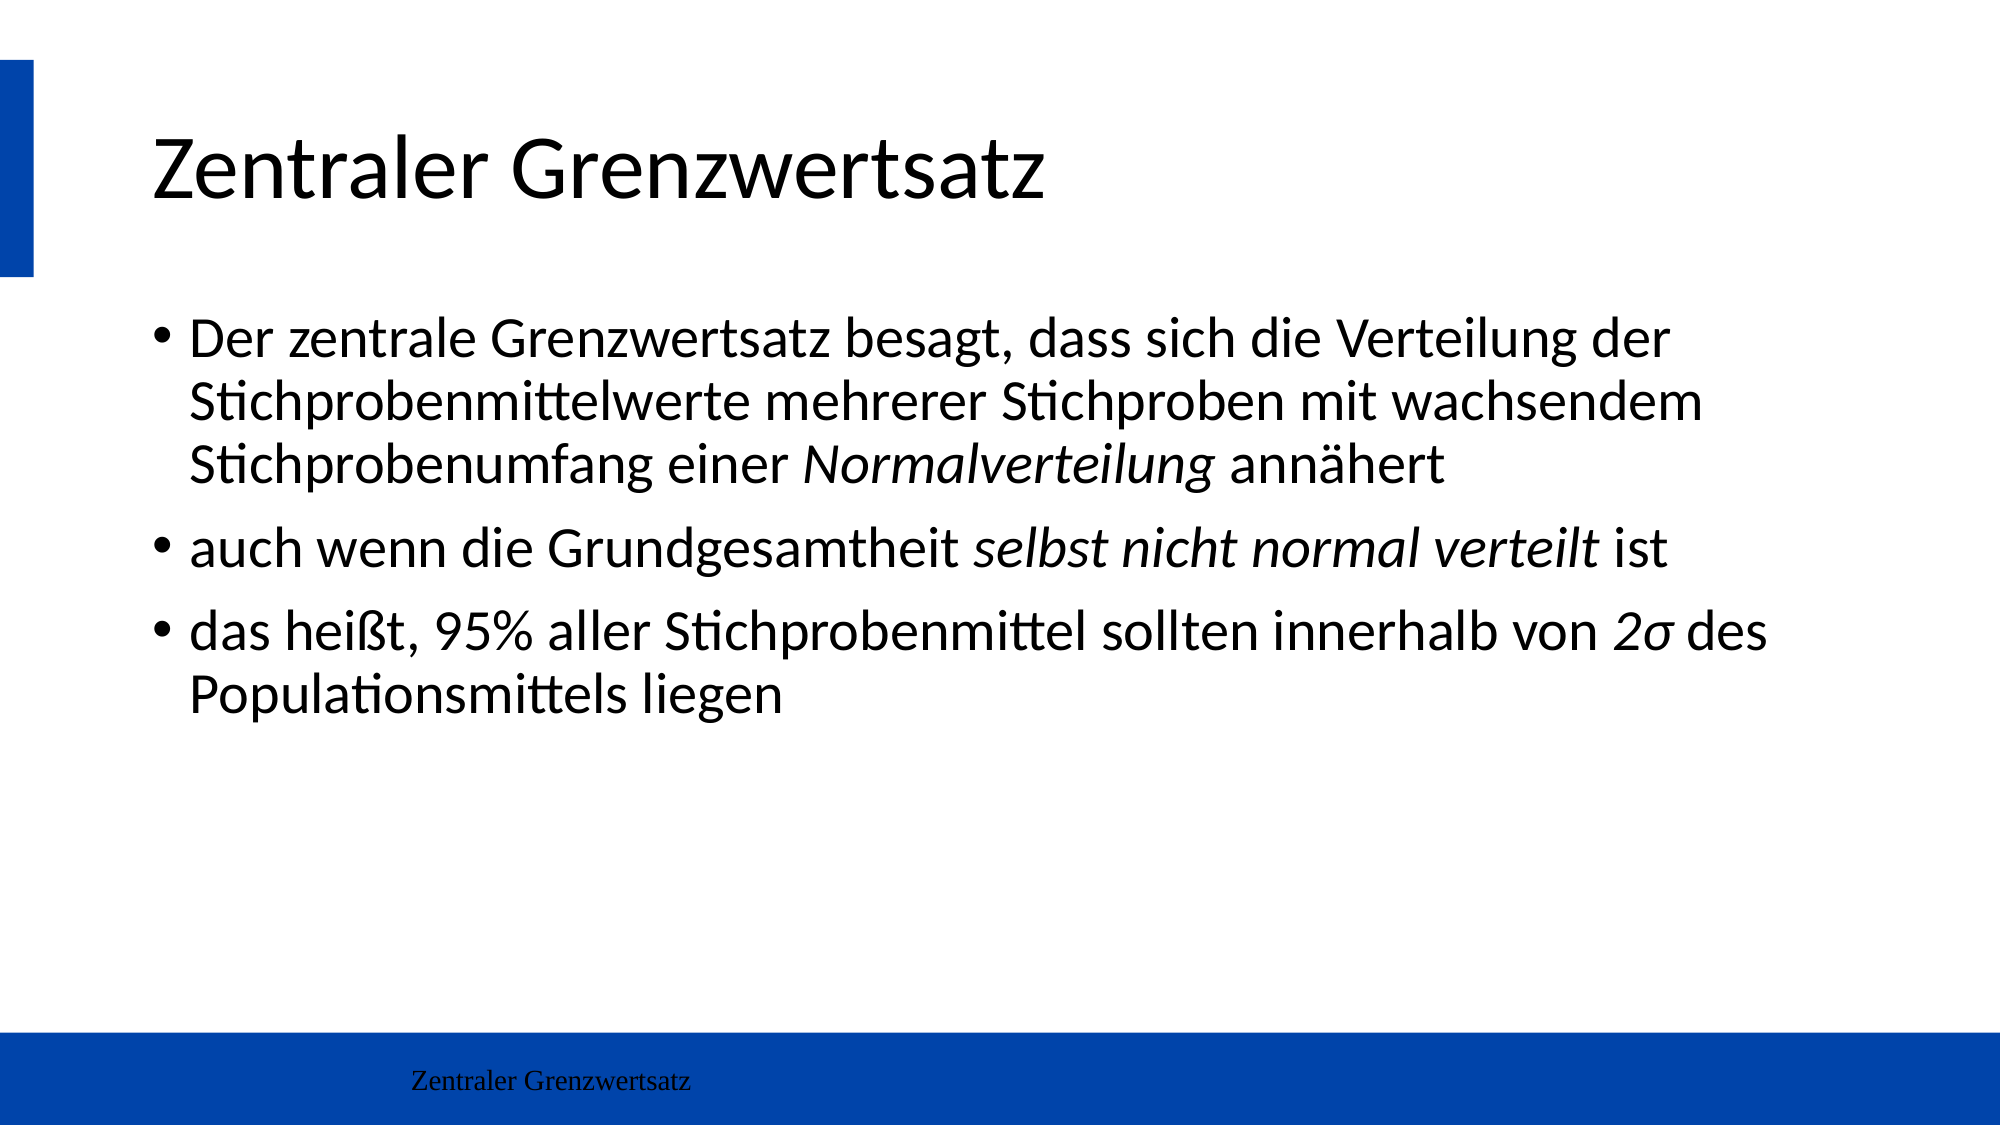

# Zentraler Grenzwertsatz
Der zentrale Grenzwertsatz besagt, dass sich die Verteilung der Stichprobenmittelwerte mehrerer Stichproben mit wachsendem Stichprobenumfang einer Normalverteilung annähert
auch wenn die Grundgesamtheit selbst nicht normal verteilt ist
das heißt, 95% aller Stichprobenmittel sollten innerhalb von 2σ des Populationsmittels liegen
Zentraler Grenzwertsatz